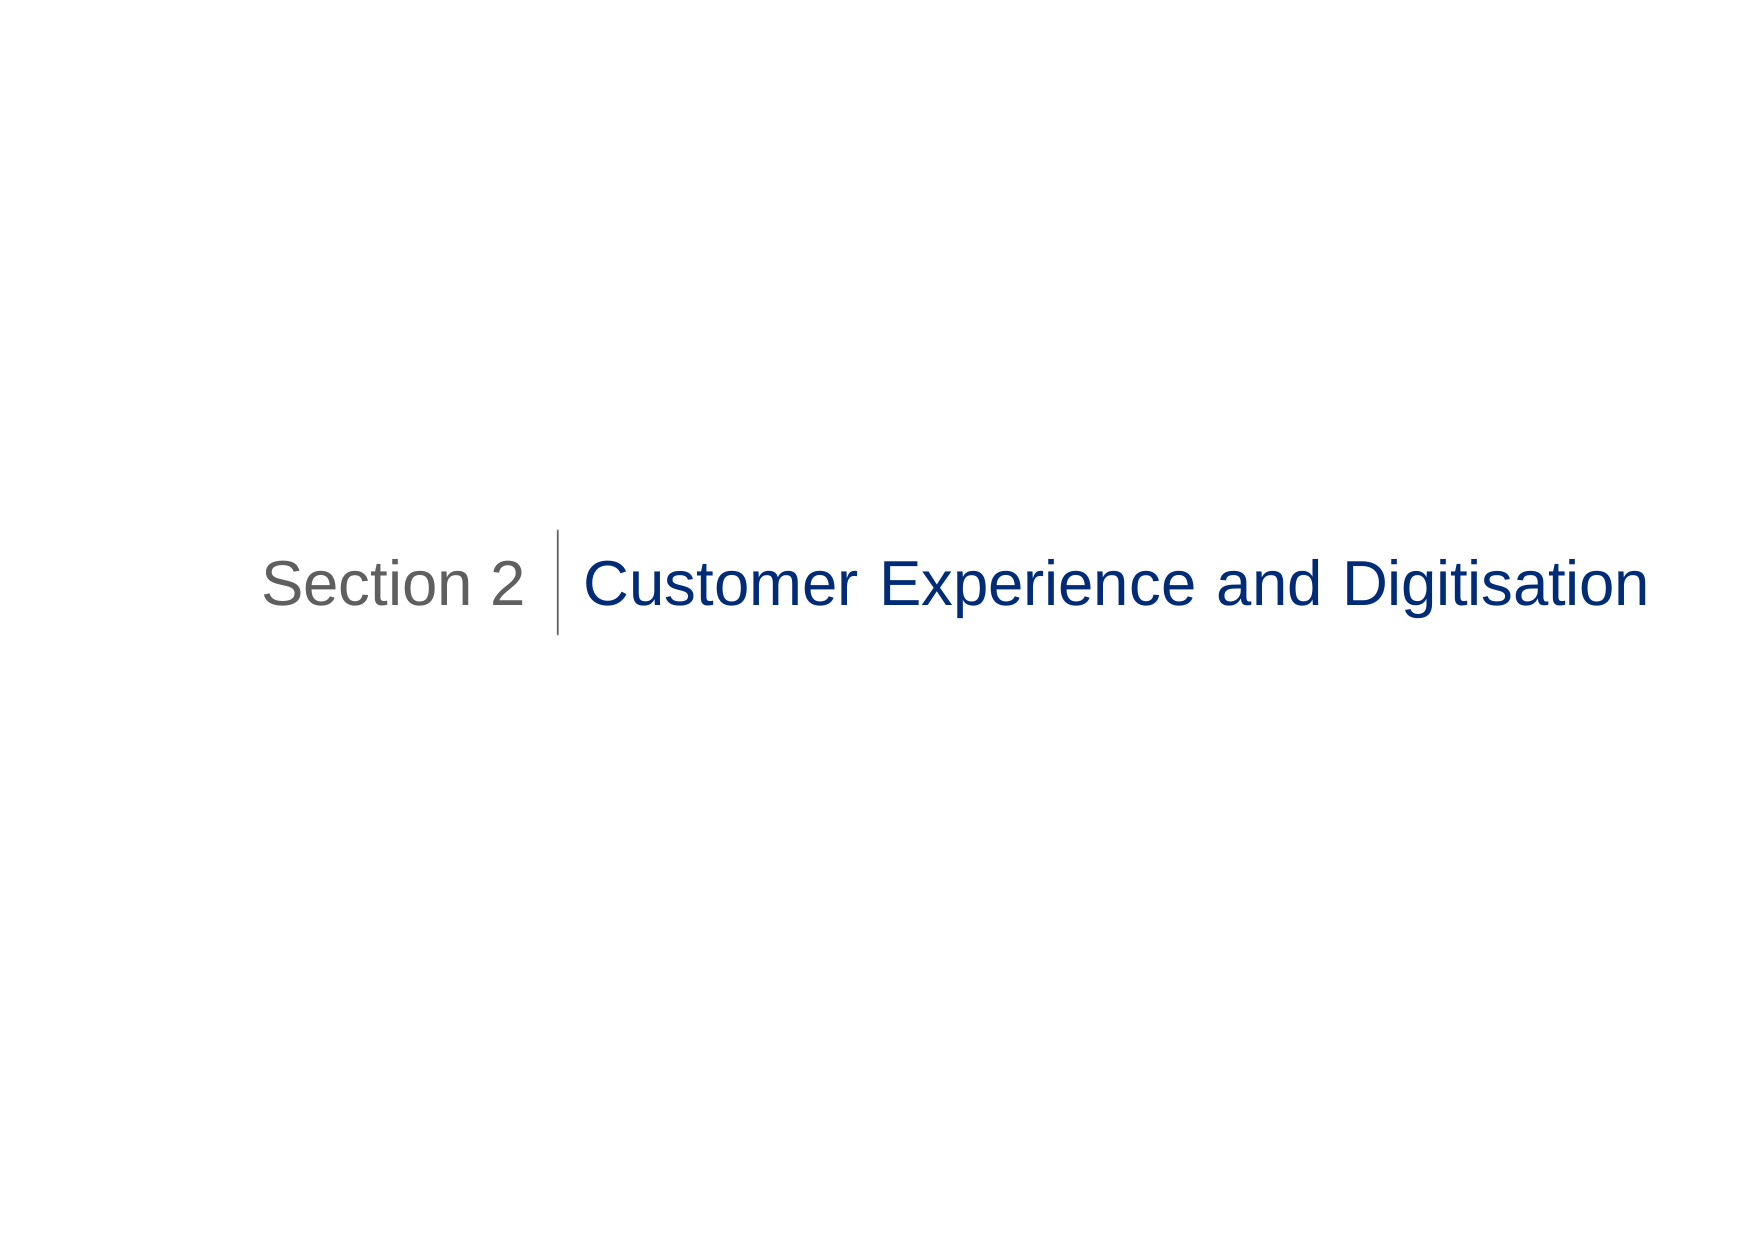

Section 2
# Customer Experience and Digitisation